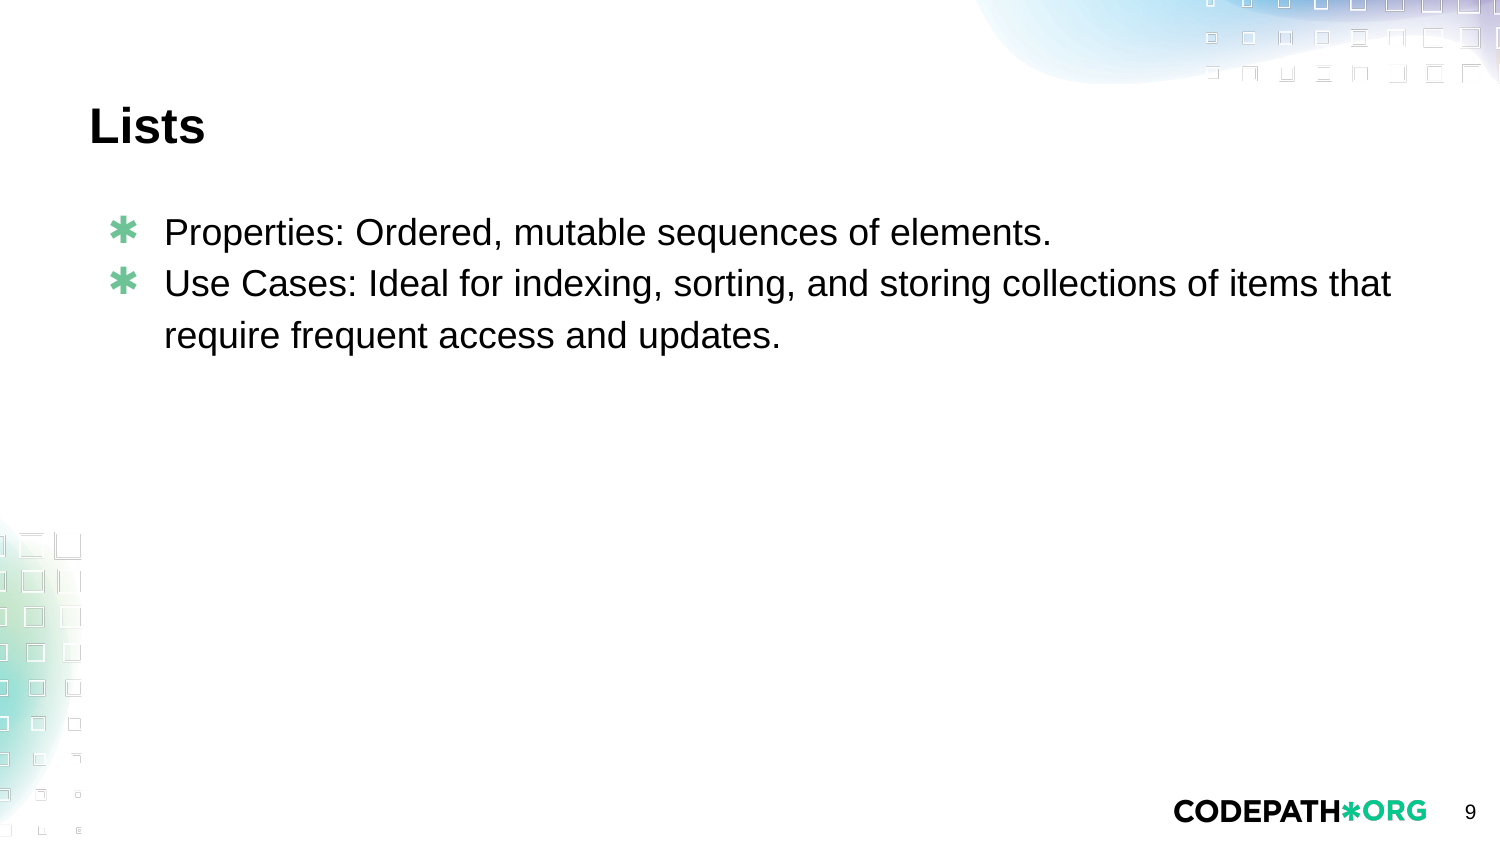

# Lists
Properties: Ordered, mutable sequences of elements.
Use Cases: Ideal for indexing, sorting, and storing collections of items that require frequent access and updates.
9